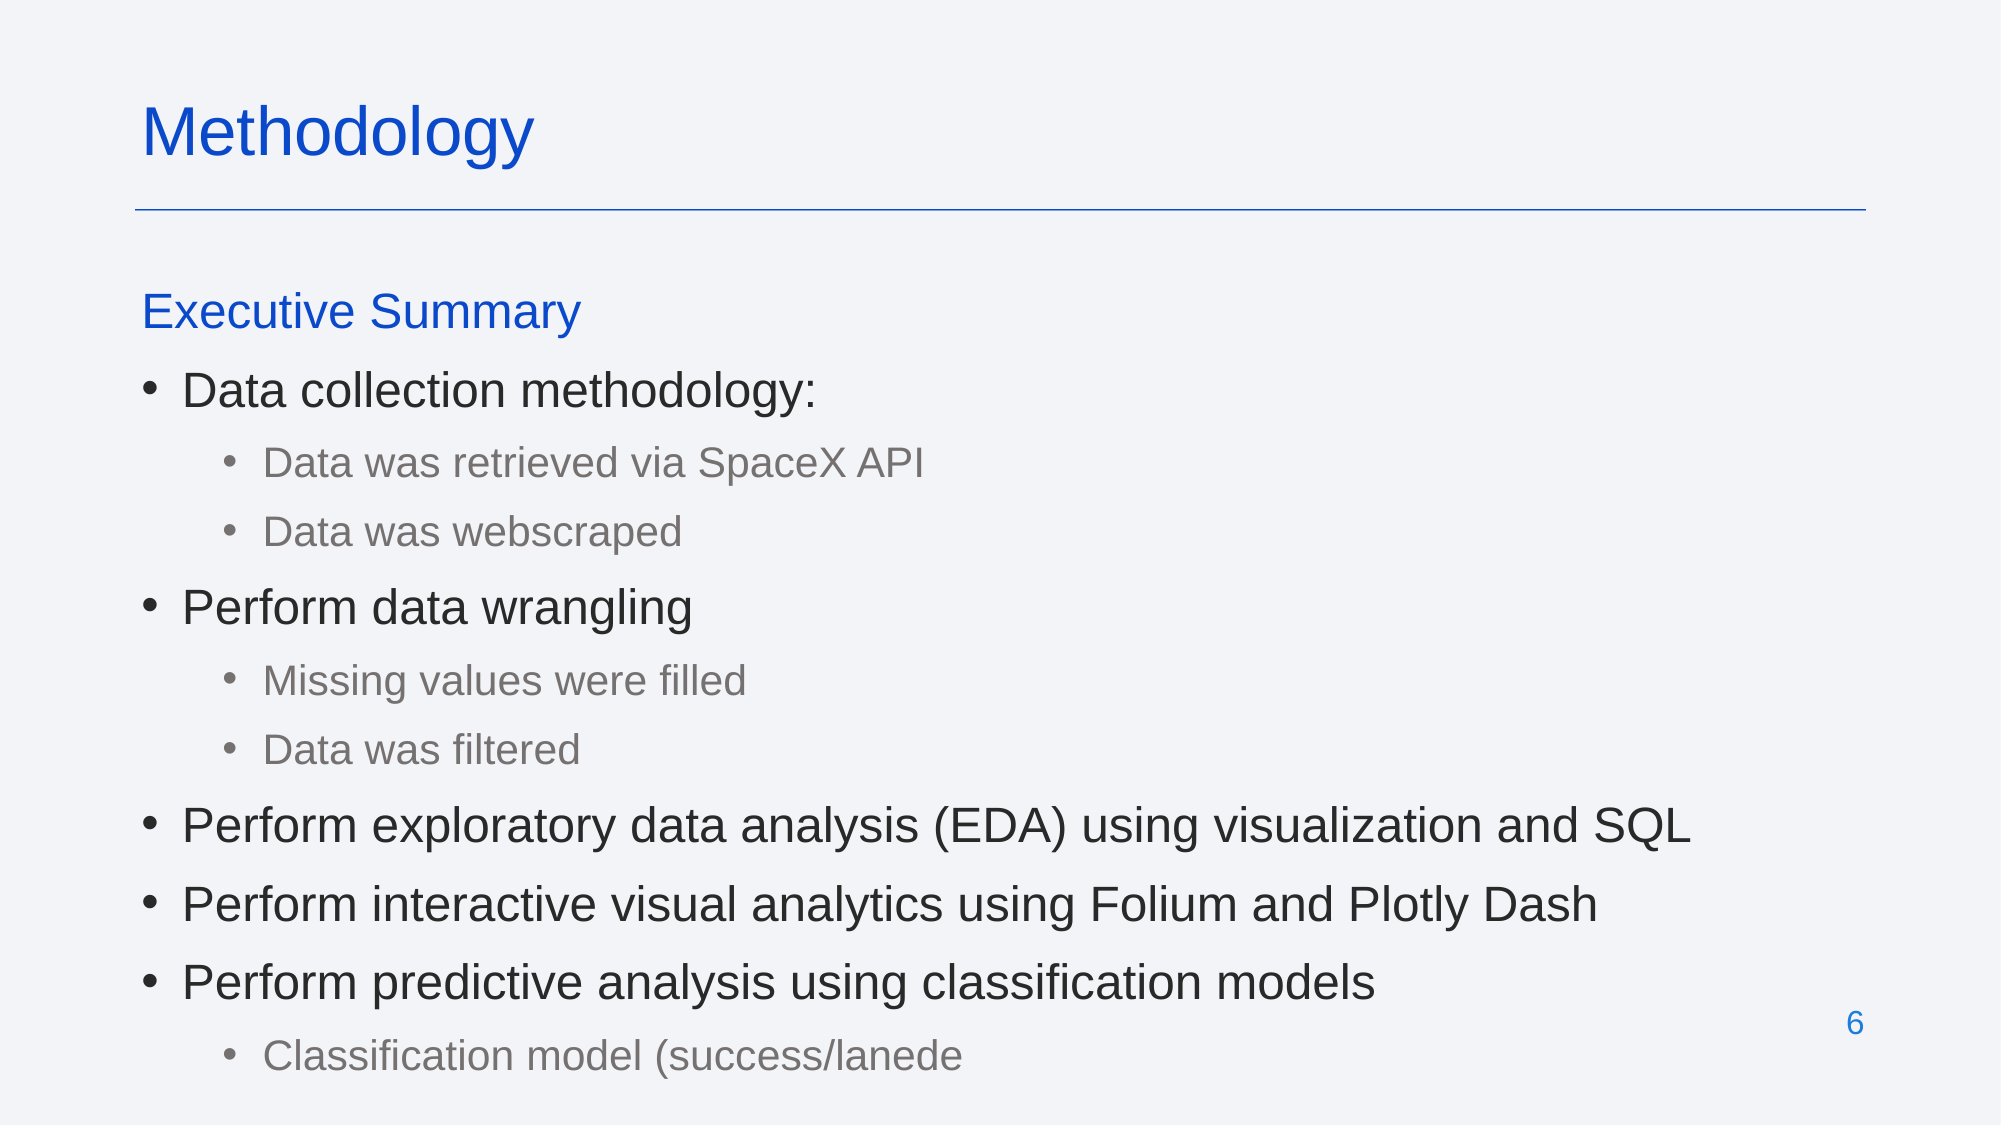

Methodology
Executive Summary
Data collection methodology:
Data was retrieved via SpaceX API
Data was webscraped
Perform data wrangling
Missing values were filled
Data was filtered
Perform exploratory data analysis (EDA) using visualization and SQL
Perform interactive visual analytics using Folium and Plotly Dash
Perform predictive analysis using classification models
Classification model (success/lanede

6